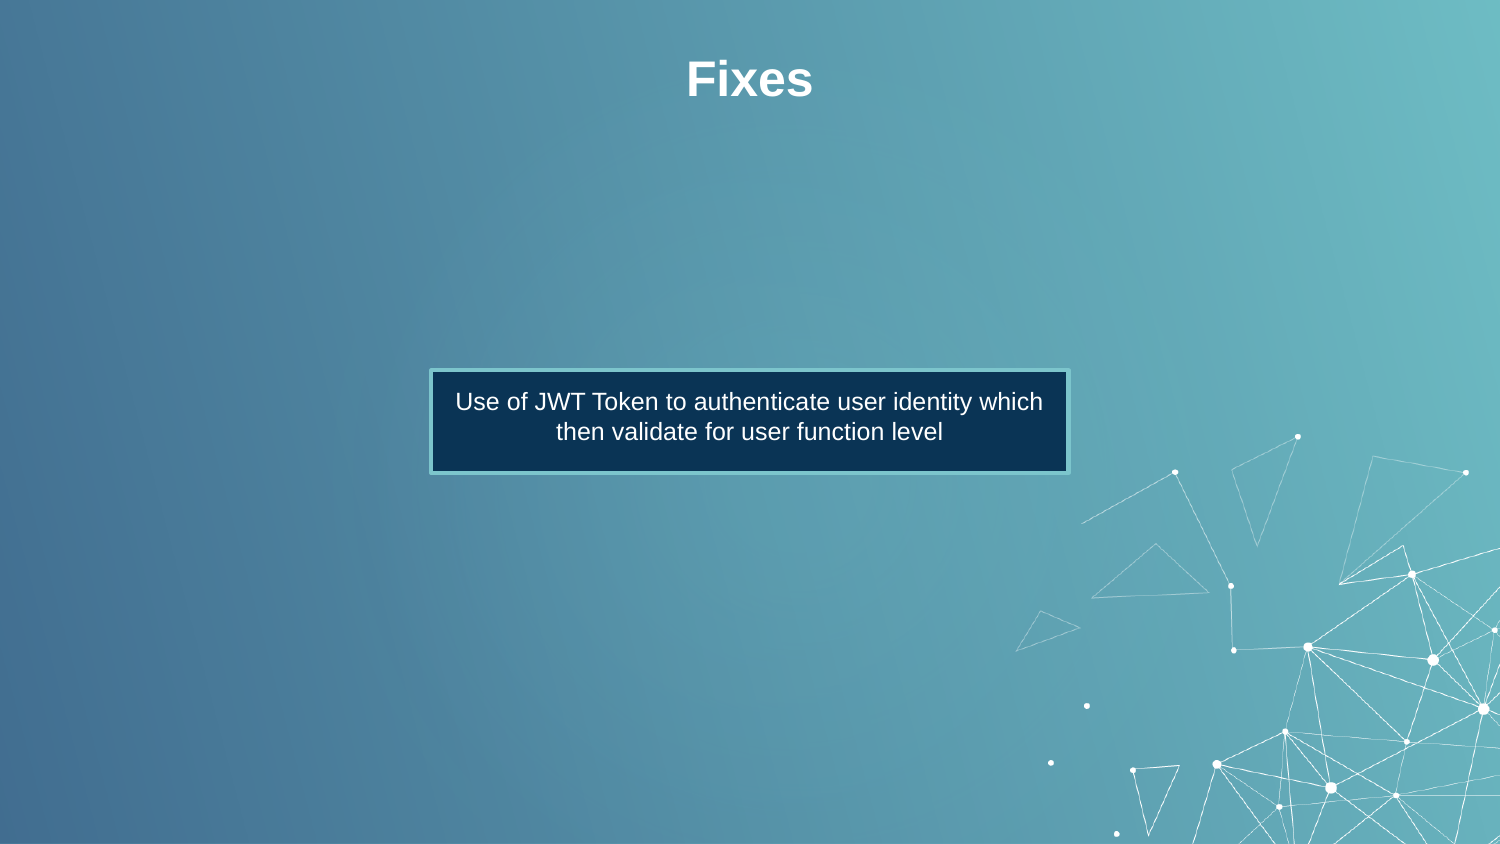

# Fixes
Use of JWT Token to authenticate user identity which
then validate for user function level